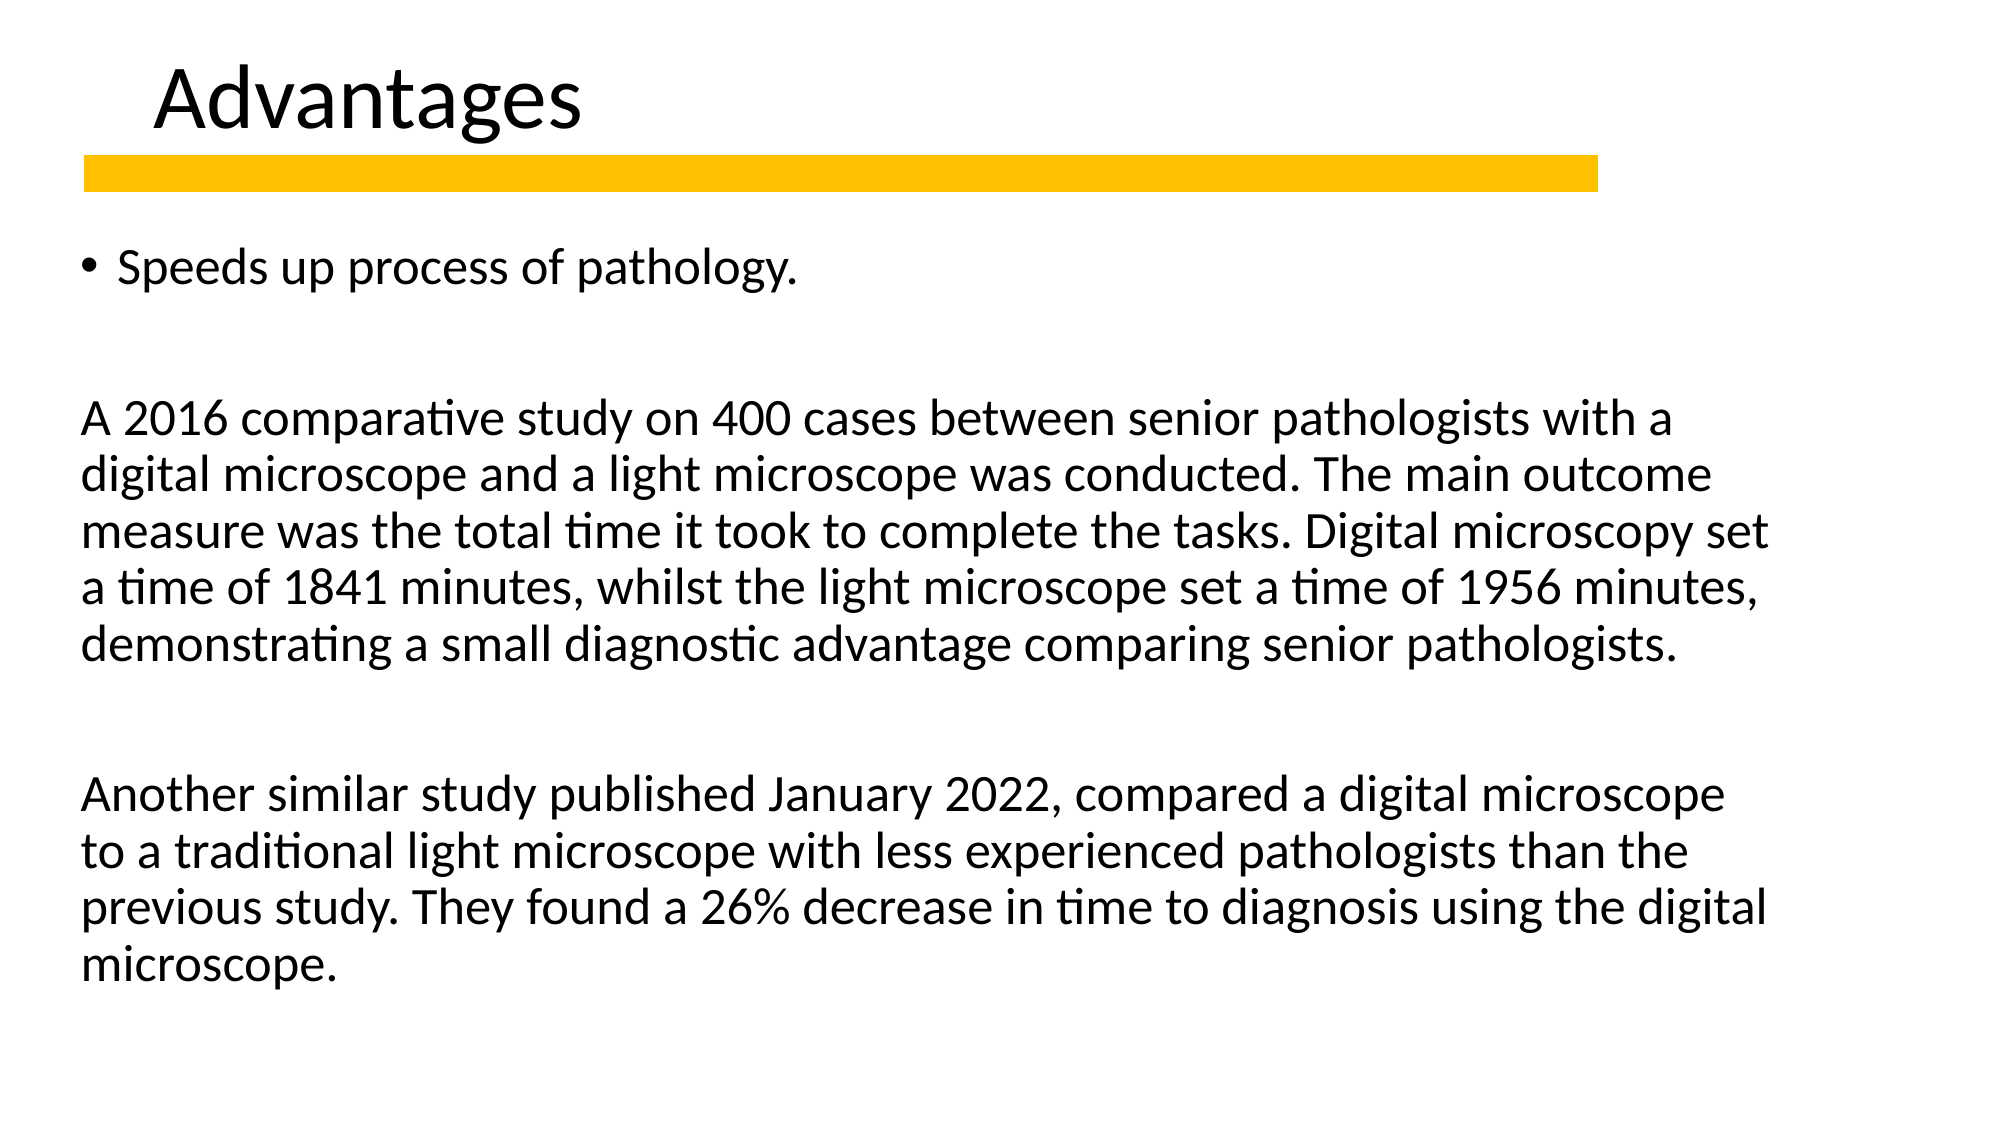

# Advantages

Speeds up process of pathology.

A 2016 comparative study on 400 cases between senior pathologists with a digital microscope and a light microscope was conducted. The main outcome measure was the total time it took to complete the tasks. Digital microscopy set a time of 1841 minutes, whilst the light microscope set a time of 1956 minutes, demonstrating a small diagnostic advantage comparing senior pathologists.

Another similar study published January 2022, compared a digital microscope to a traditional light microscope with less experienced pathologists than the previous study. They found a 26% decrease in time to diagnosis using the digital microscope.